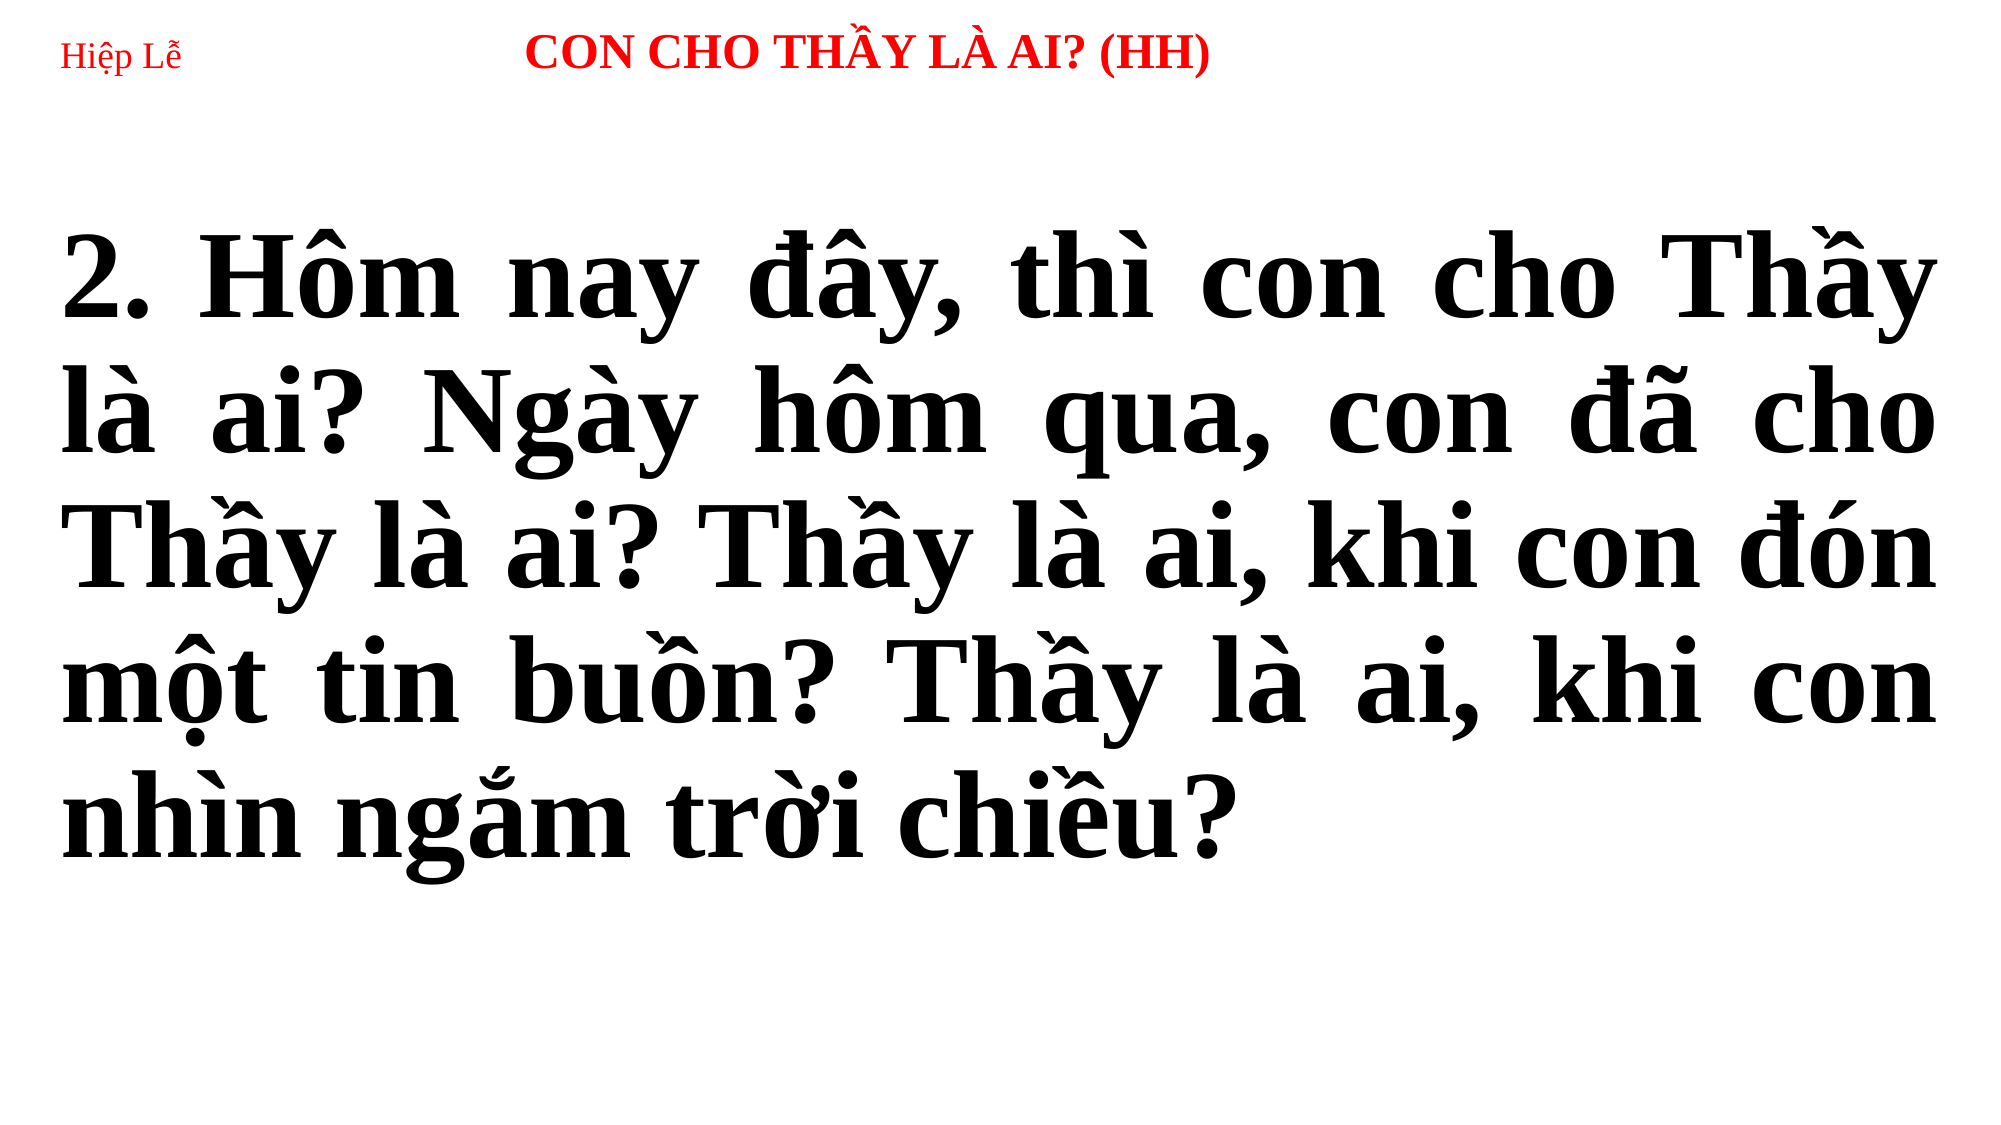

# Hiệp Lễ                                    CON CHO THẦY LÀ AI? (HH)
2. Hôm nay đây, thì con cho Thầy là ai? Ngày hôm qua, con đã cho Thầy là ai? Thầy là ai, khi con đón một tin buồn? Thầy là ai, khi con nhìn ngắm trời chiều?